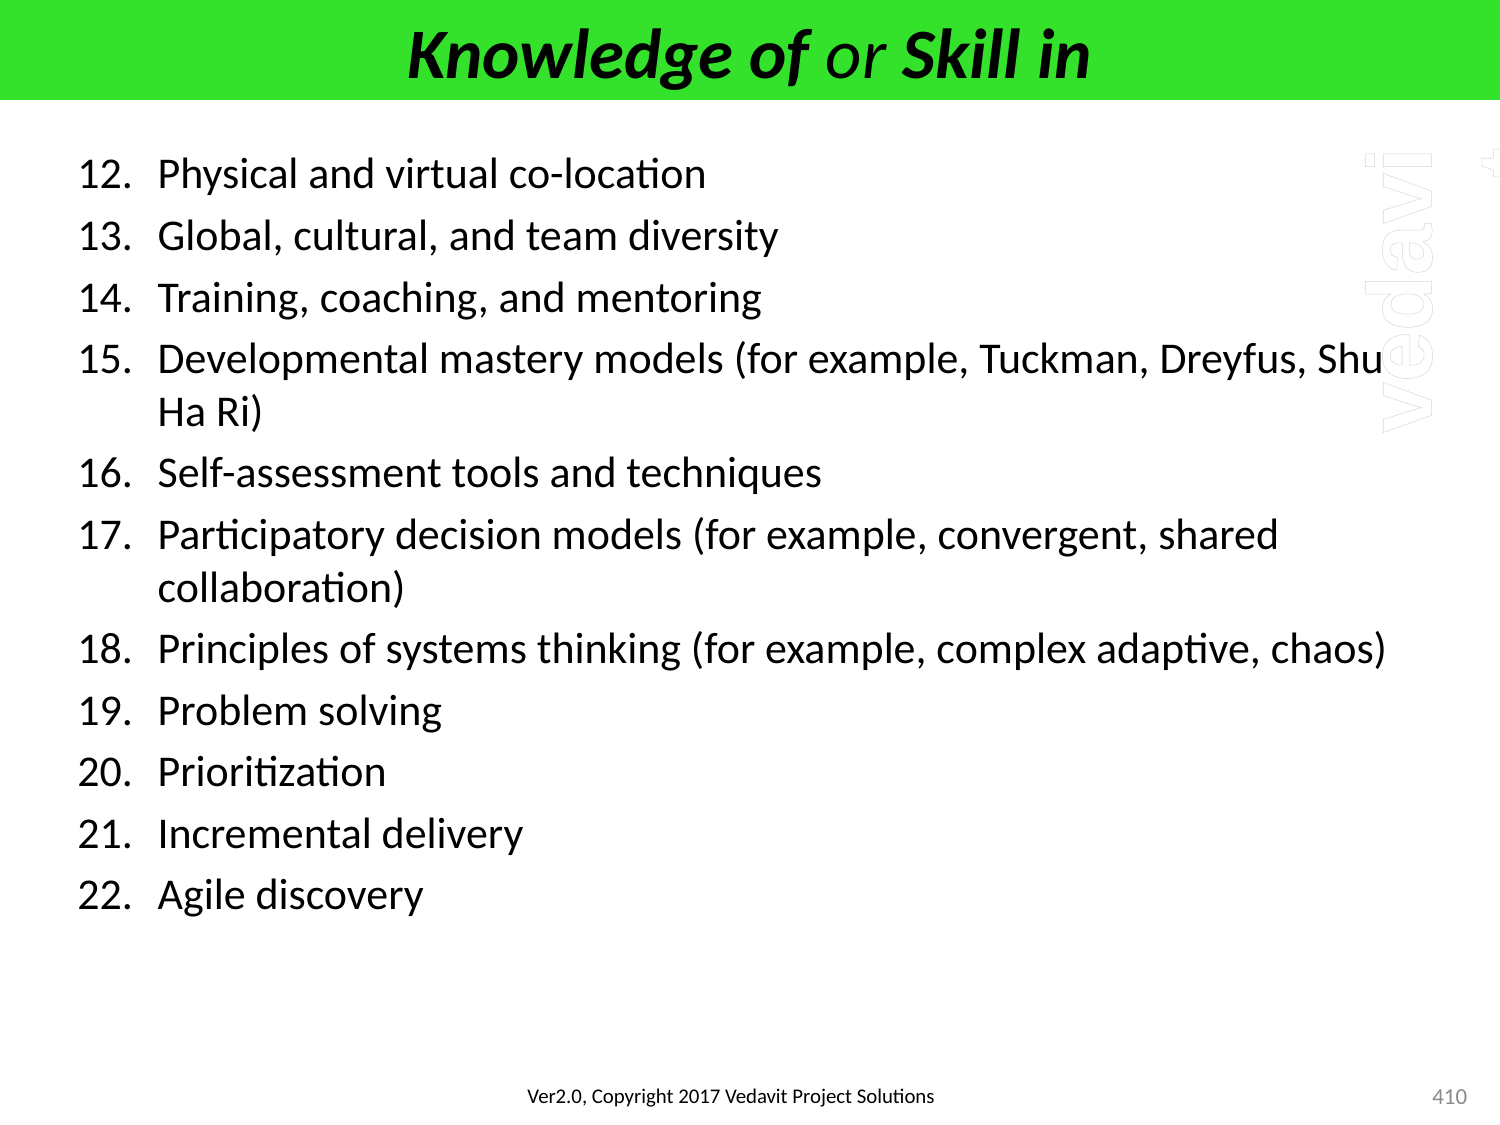

# Knowledge of or Skill in

Physical and virtual co-location
Global, cultural, and team diversity
Training, coaching, and mentoring
Developmental mastery models (for example, Tuckman, Dreyfus, Shu Ha Ri)
Self-assessment tools and techniques
Participatory decision models (for example, convergent, shared collaboration)
Principles of systems thinking (for example, complex adaptive, chaos)
Problem solving
Prioritization
Incremental delivery
Agile discovery
410